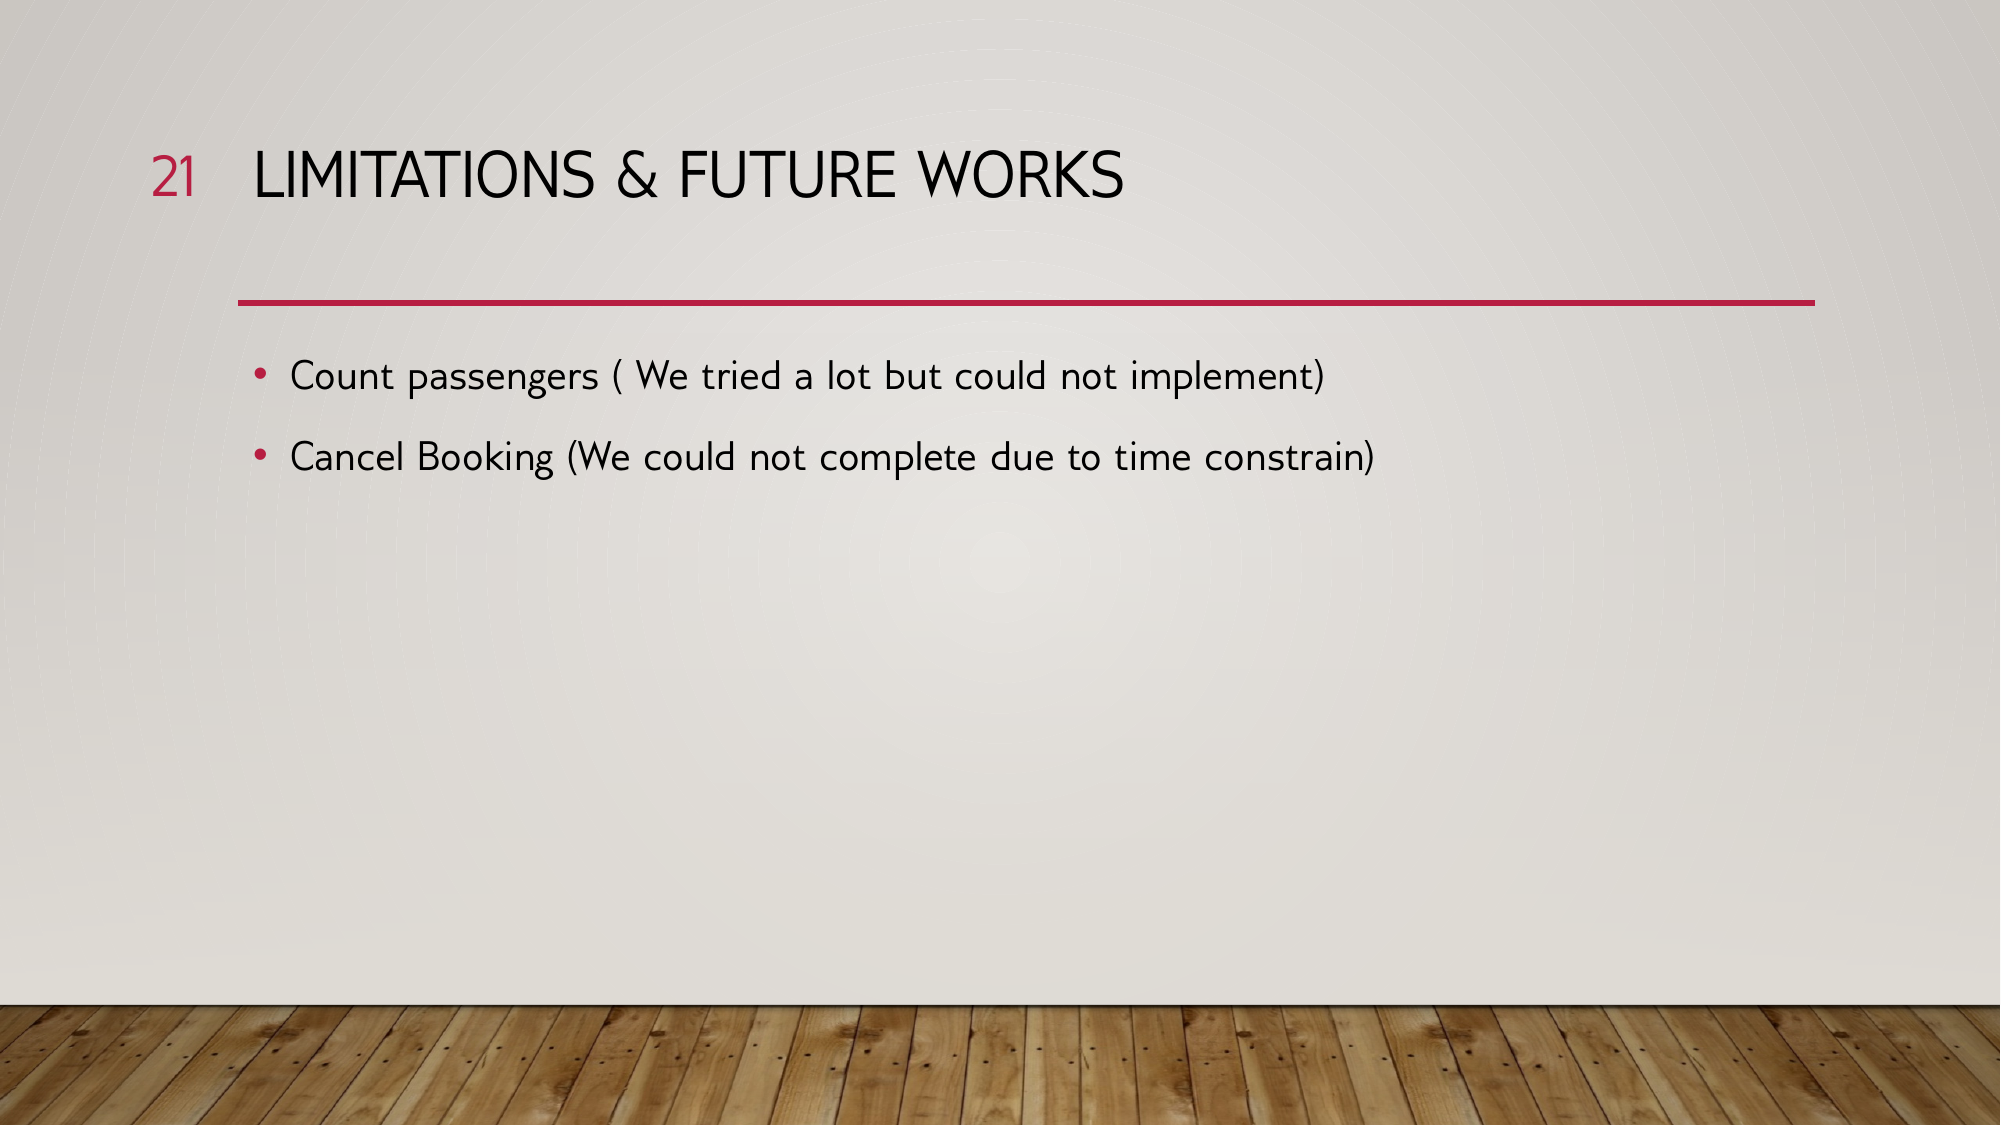

21
# Limitations & Future Works
Count passengers ( We tried a lot but could not implement)
Cancel Booking (We could not complete due to time constrain)